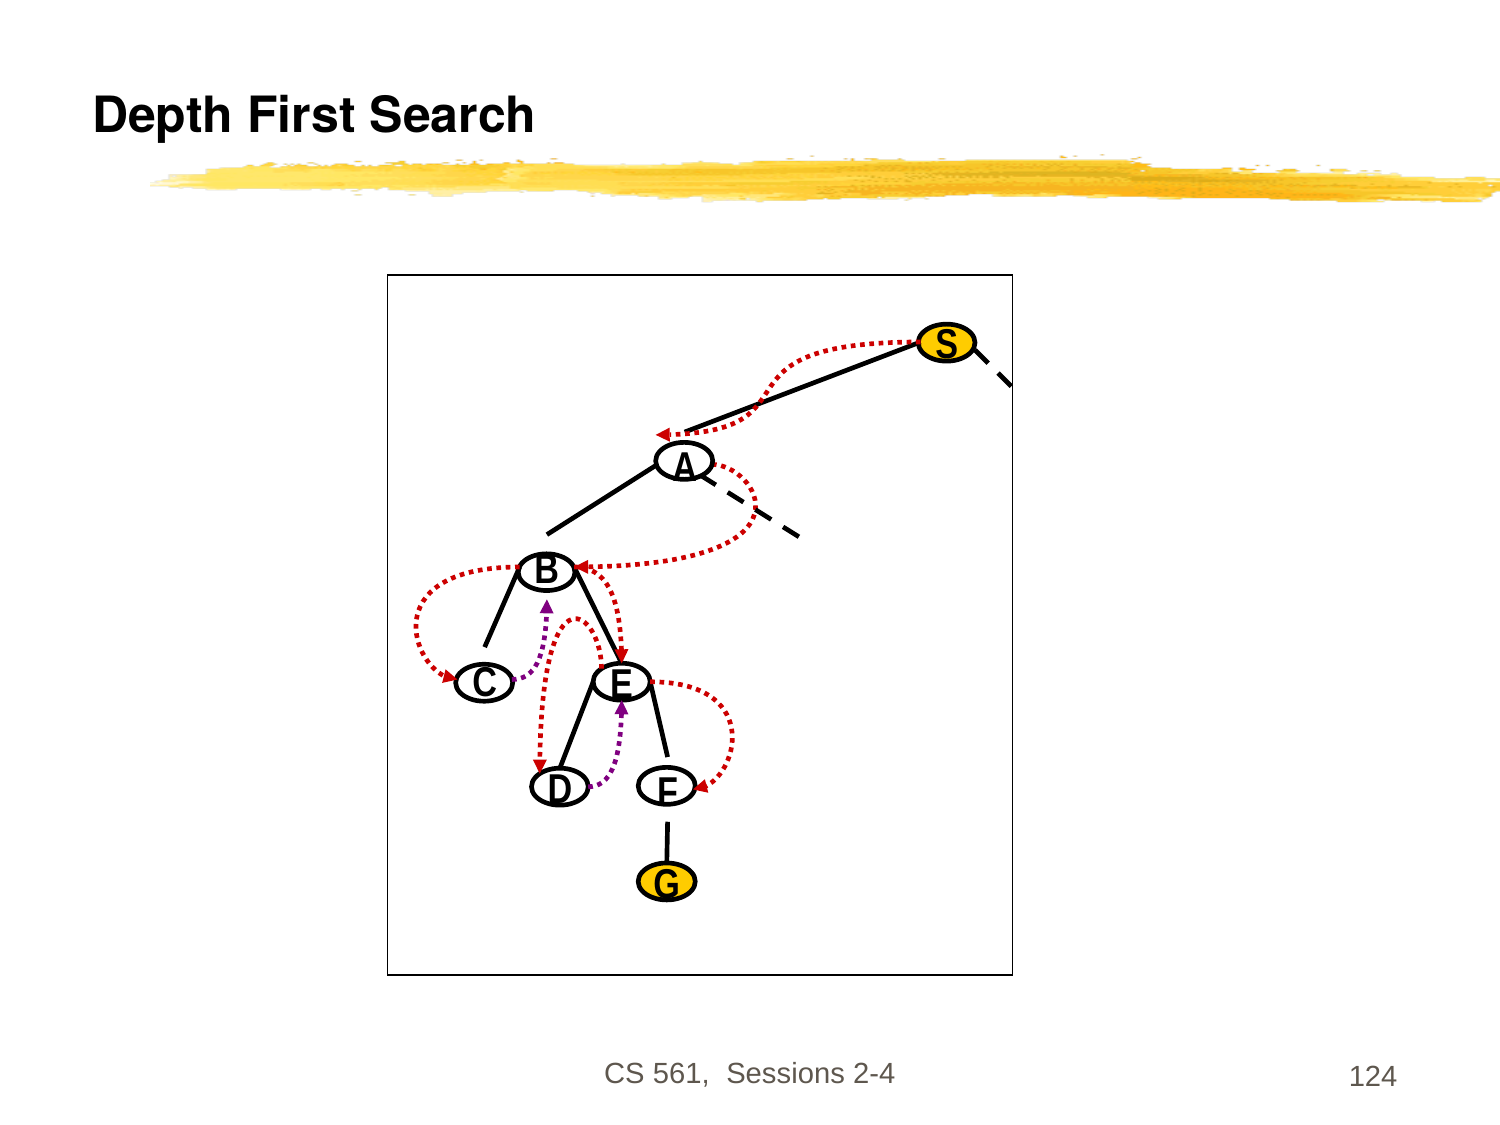

# Depth First Search

S

A

B

C
E

F

D
G
CS 561,  Sessions 2-4
124